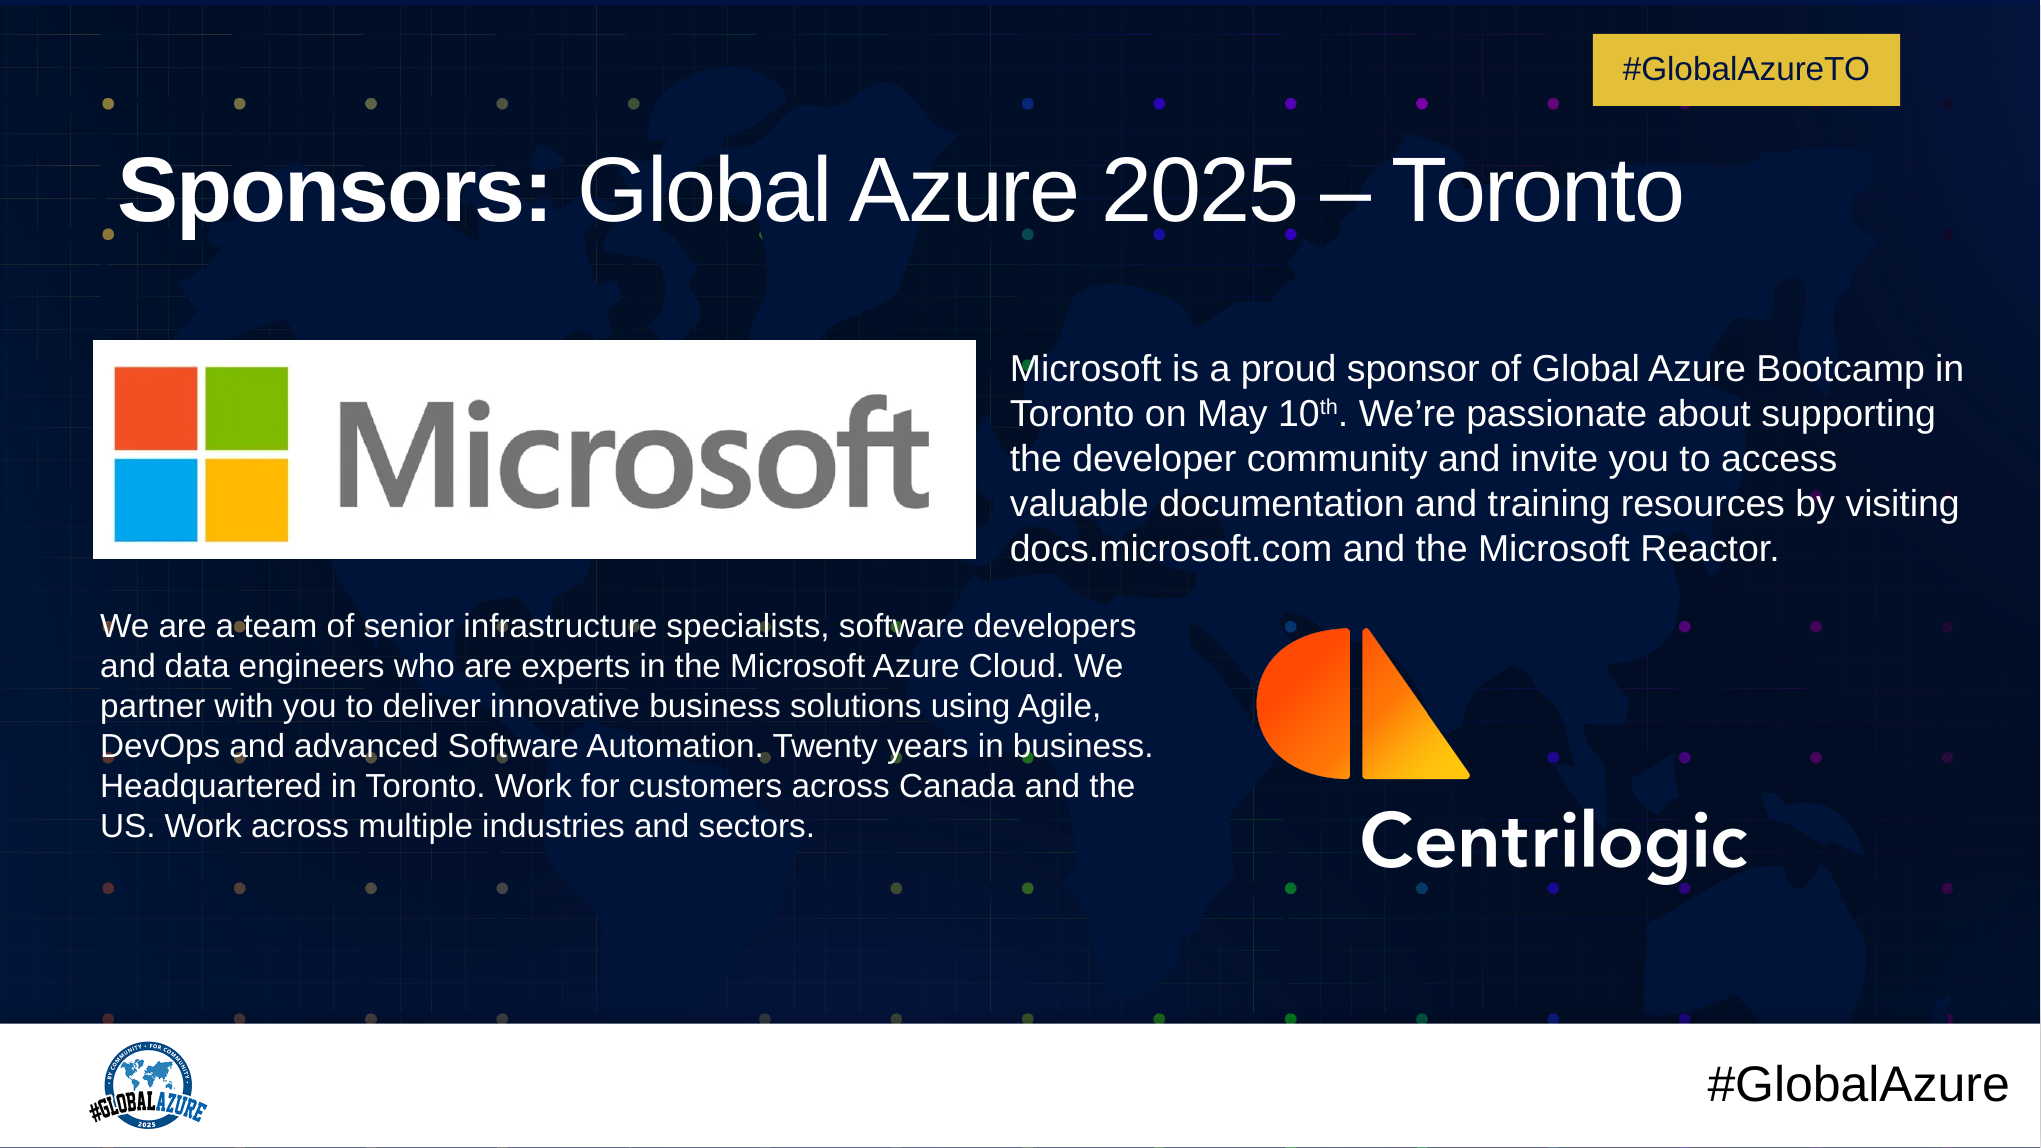

# Sponsors: Global Azure 2025 – Toronto